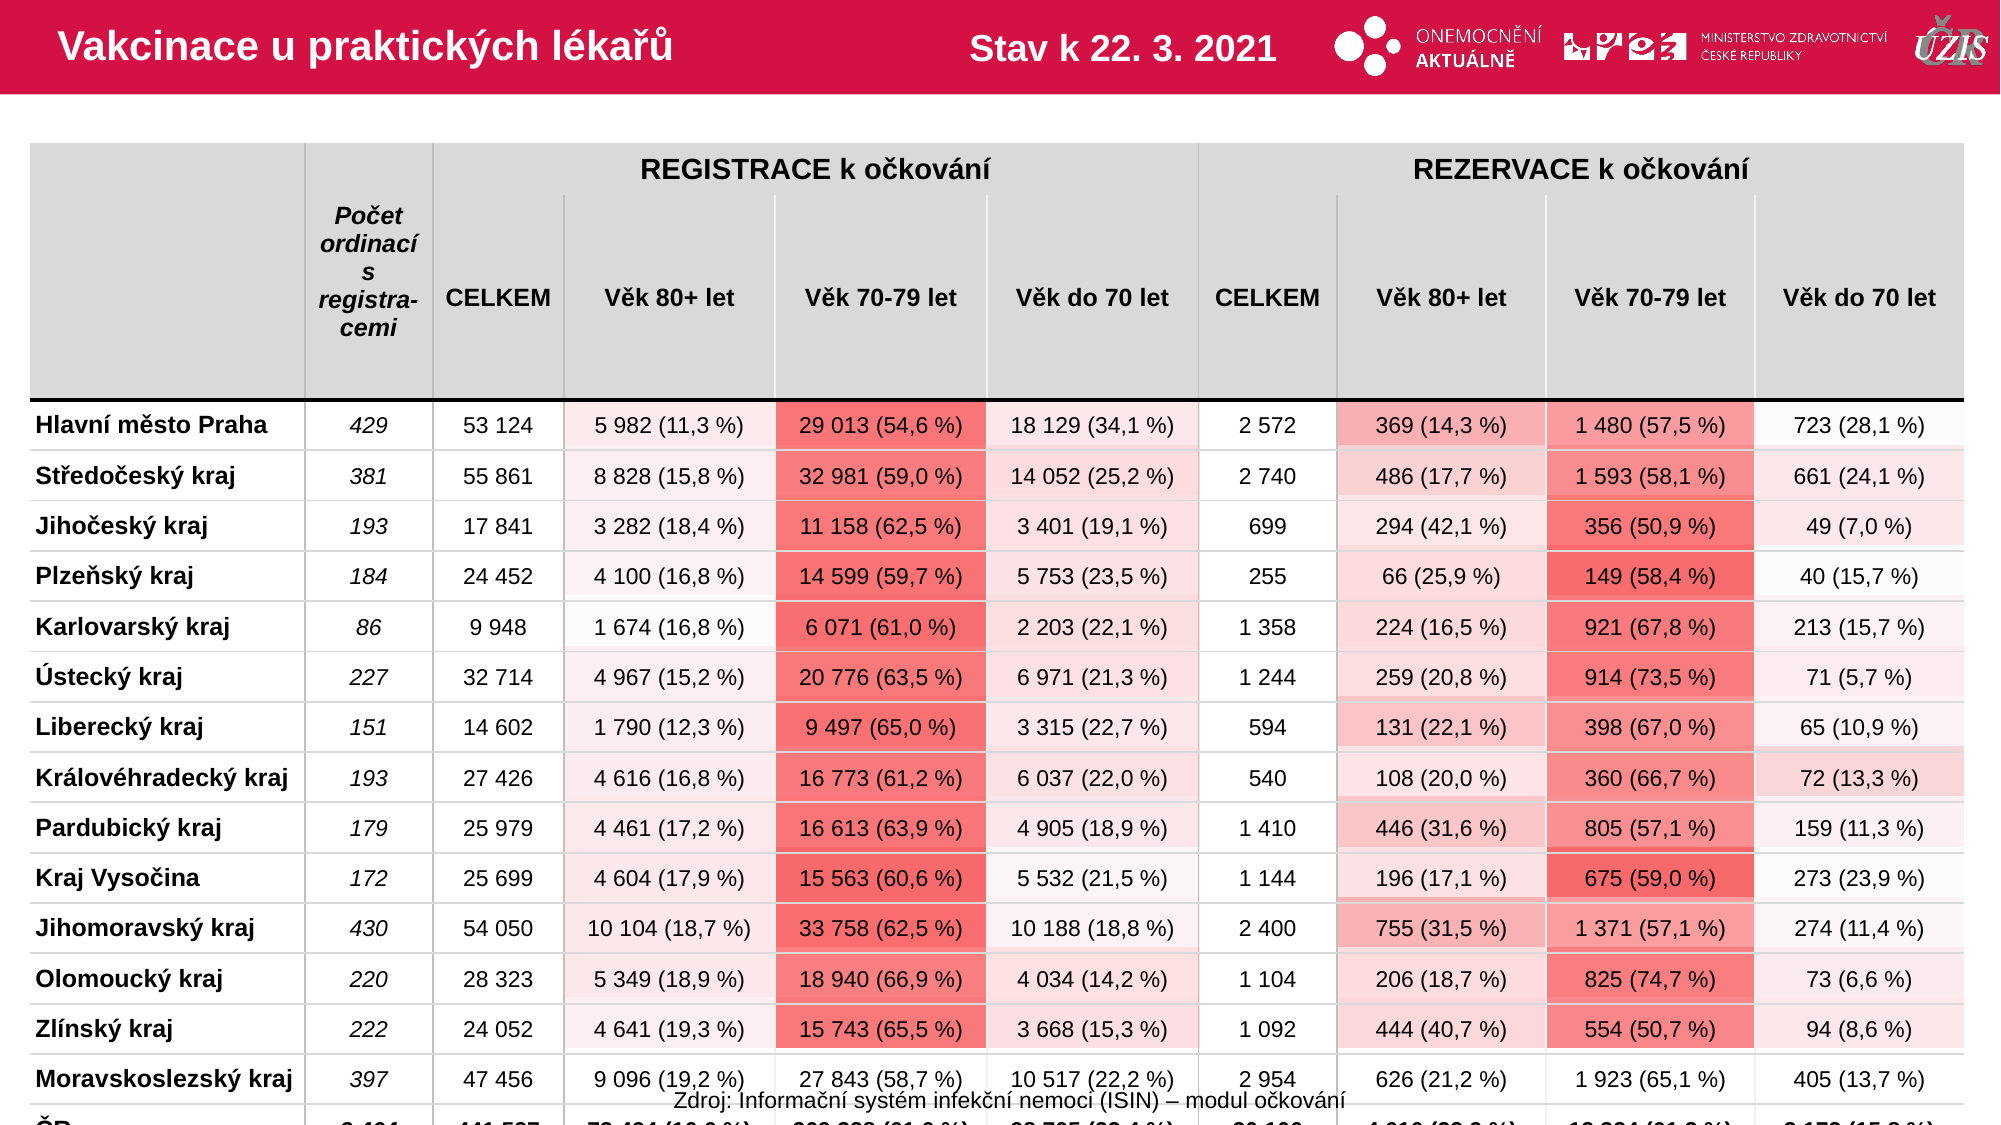

# Vakcinace u praktických lékařů
Stav k 22. 3. 2021
|  | Počet ordinací s registra-cemi | REGISTRACE k očkování |  |  |  | REZERVACE k očkování |  |  |  |
| --- | --- | --- | --- | --- | --- | --- | --- | --- | --- |
|  |  | CELKEM | Věk 80+ let | Věk 70-79 let | Věk do 70 let | CELKEM | Věk 80+ let | Věk 70-79 let | Věk do 70 let |
|  |  | CELKEM | Věk 80+ let | Věk 70-79 let | Věk do 70 let | CELKEM | Věk 80+ let | Věk 70-79 let | Věk do 70 let |
| Hlavní město Praha | 429 | 53 124 | 5 982 (11,3 %) | 29 013 (54,6 %) | 18 129 (34,1 %) | 2 572 | 369 (14,3 %) | 1 480 (57,5 %) | 723 (28,1 %) |
| Středočeský kraj | 381 | 55 861 | 8 828 (15,8 %) | 32 981 (59,0 %) | 14 052 (25,2 %) | 2 740 | 486 (17,7 %) | 1 593 (58,1 %) | 661 (24,1 %) |
| Jihočeský kraj | 193 | 17 841 | 3 282 (18,4 %) | 11 158 (62,5 %) | 3 401 (19,1 %) | 699 | 294 (42,1 %) | 356 (50,9 %) | 49 (7,0 %) |
| Plzeňský kraj | 184 | 24 452 | 4 100 (16,8 %) | 14 599 (59,7 %) | 5 753 (23,5 %) | 255 | 66 (25,9 %) | 149 (58,4 %) | 40 (15,7 %) |
| Karlovarský kraj | 86 | 9 948 | 1 674 (16,8 %) | 6 071 (61,0 %) | 2 203 (22,1 %) | 1 358 | 224 (16,5 %) | 921 (67,8 %) | 213 (15,7 %) |
| Ústecký kraj | 227 | 32 714 | 4 967 (15,2 %) | 20 776 (63,5 %) | 6 971 (21,3 %) | 1 244 | 259 (20,8 %) | 914 (73,5 %) | 71 (5,7 %) |
| Liberecký kraj | 151 | 14 602 | 1 790 (12,3 %) | 9 497 (65,0 %) | 3 315 (22,7 %) | 594 | 131 (22,1 %) | 398 (67,0 %) | 65 (10,9 %) |
| Královéhradecký kraj | 193 | 27 426 | 4 616 (16,8 %) | 16 773 (61,2 %) | 6 037 (22,0 %) | 540 | 108 (20,0 %) | 360 (66,7 %) | 72 (13,3 %) |
| Pardubický kraj | 179 | 25 979 | 4 461 (17,2 %) | 16 613 (63,9 %) | 4 905 (18,9 %) | 1 410 | 446 (31,6 %) | 805 (57,1 %) | 159 (11,3 %) |
| Kraj Vysočina | 172 | 25 699 | 4 604 (17,9 %) | 15 563 (60,6 %) | 5 532 (21,5 %) | 1 144 | 196 (17,1 %) | 675 (59,0 %) | 273 (23,9 %) |
| Jihomoravský kraj | 430 | 54 050 | 10 104 (18,7 %) | 33 758 (62,5 %) | 10 188 (18,8 %) | 2 400 | 755 (31,5 %) | 1 371 (57,1 %) | 274 (11,4 %) |
| Olomoucký kraj | 220 | 28 323 | 5 349 (18,9 %) | 18 940 (66,9 %) | 4 034 (14,2 %) | 1 104 | 206 (18,7 %) | 825 (74,7 %) | 73 (6,6 %) |
| Zlínský kraj | 222 | 24 052 | 4 641 (19,3 %) | 15 743 (65,5 %) | 3 668 (15,3 %) | 1 092 | 444 (40,7 %) | 554 (50,7 %) | 94 (8,6 %) |
| Moravskoslezský kraj | 397 | 47 456 | 9 096 (19,2 %) | 27 843 (58,7 %) | 10 517 (22,2 %) | 2 954 | 626 (21,2 %) | 1 923 (65,1 %) | 405 (13,7 %) |
| ČR | 3 464 | 441 527 | 73 494 (16,6 %) | 269 328 (61,0 %) | 98 705 (22,4 %) | 20 106 | 4 610 (22,9 %) | 12 324 (61,3 %) | 3 172 (15,8 %) |
|  |  |  |
| --- | --- | --- |
|  |  |  |
|  |  |  |
|  |  |  |
|  |  |  |
|  |  |  |
|  |  |  |
|  |  |  |
|  |  |  |
|  |  |  |
|  |  |  |
|  |  |  |
|  |  |  |
|  |  |  |
|  |  |  |
|  |  |  |
| --- | --- | --- |
|  |  |  |
|  |  |  |
|  |  |  |
|  |  |  |
|  |  |  |
|  |  |  |
|  |  |  |
|  |  |  |
|  |  |  |
|  |  |  |
|  |  |  |
|  |  |  |
|  |  |  |
|  |  |  |
Zdroj: Informační systém infekční nemoci (ISIN) – modul očkování